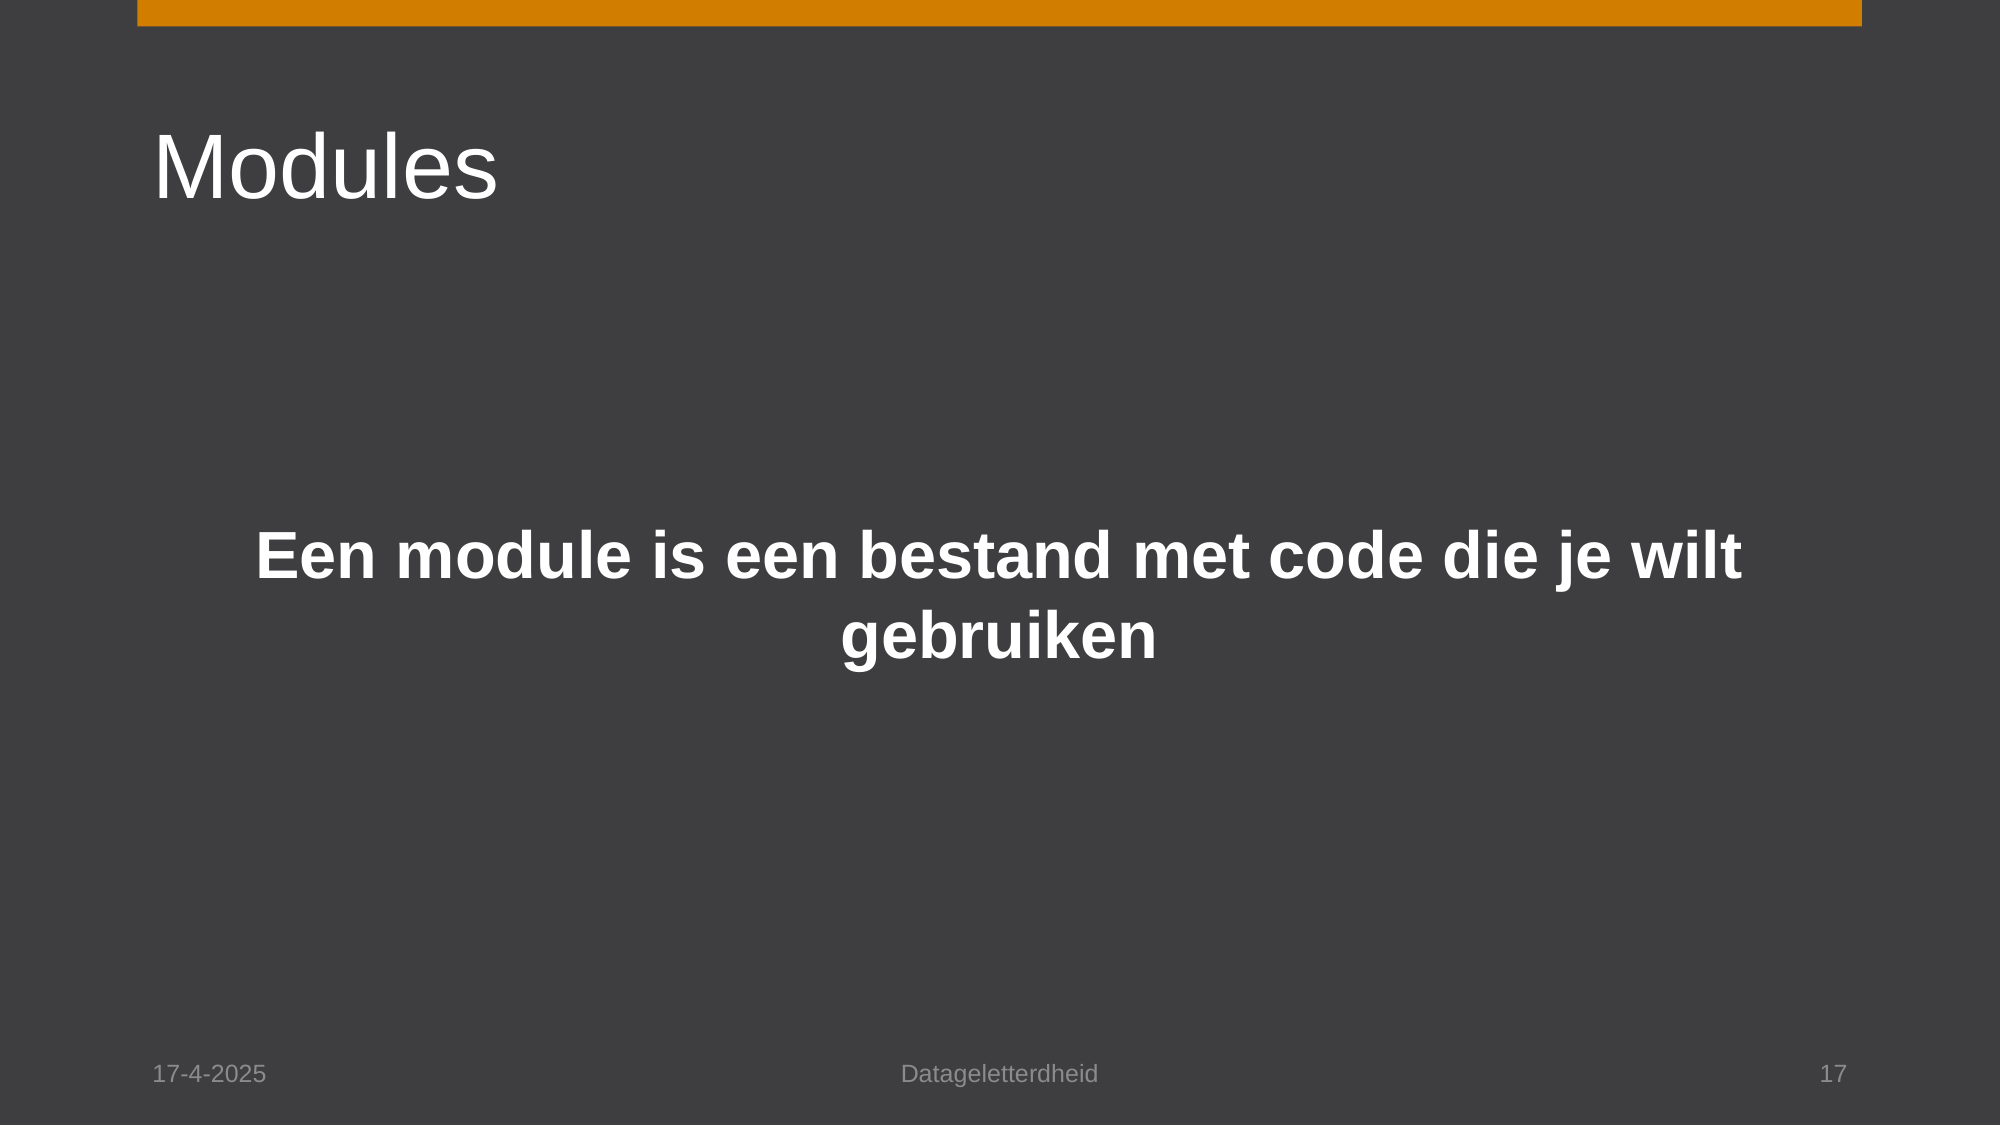

# Modules
Een module is een bestand met code die je wilt gebruiken
17-4-2025
Datageletterdheid
17